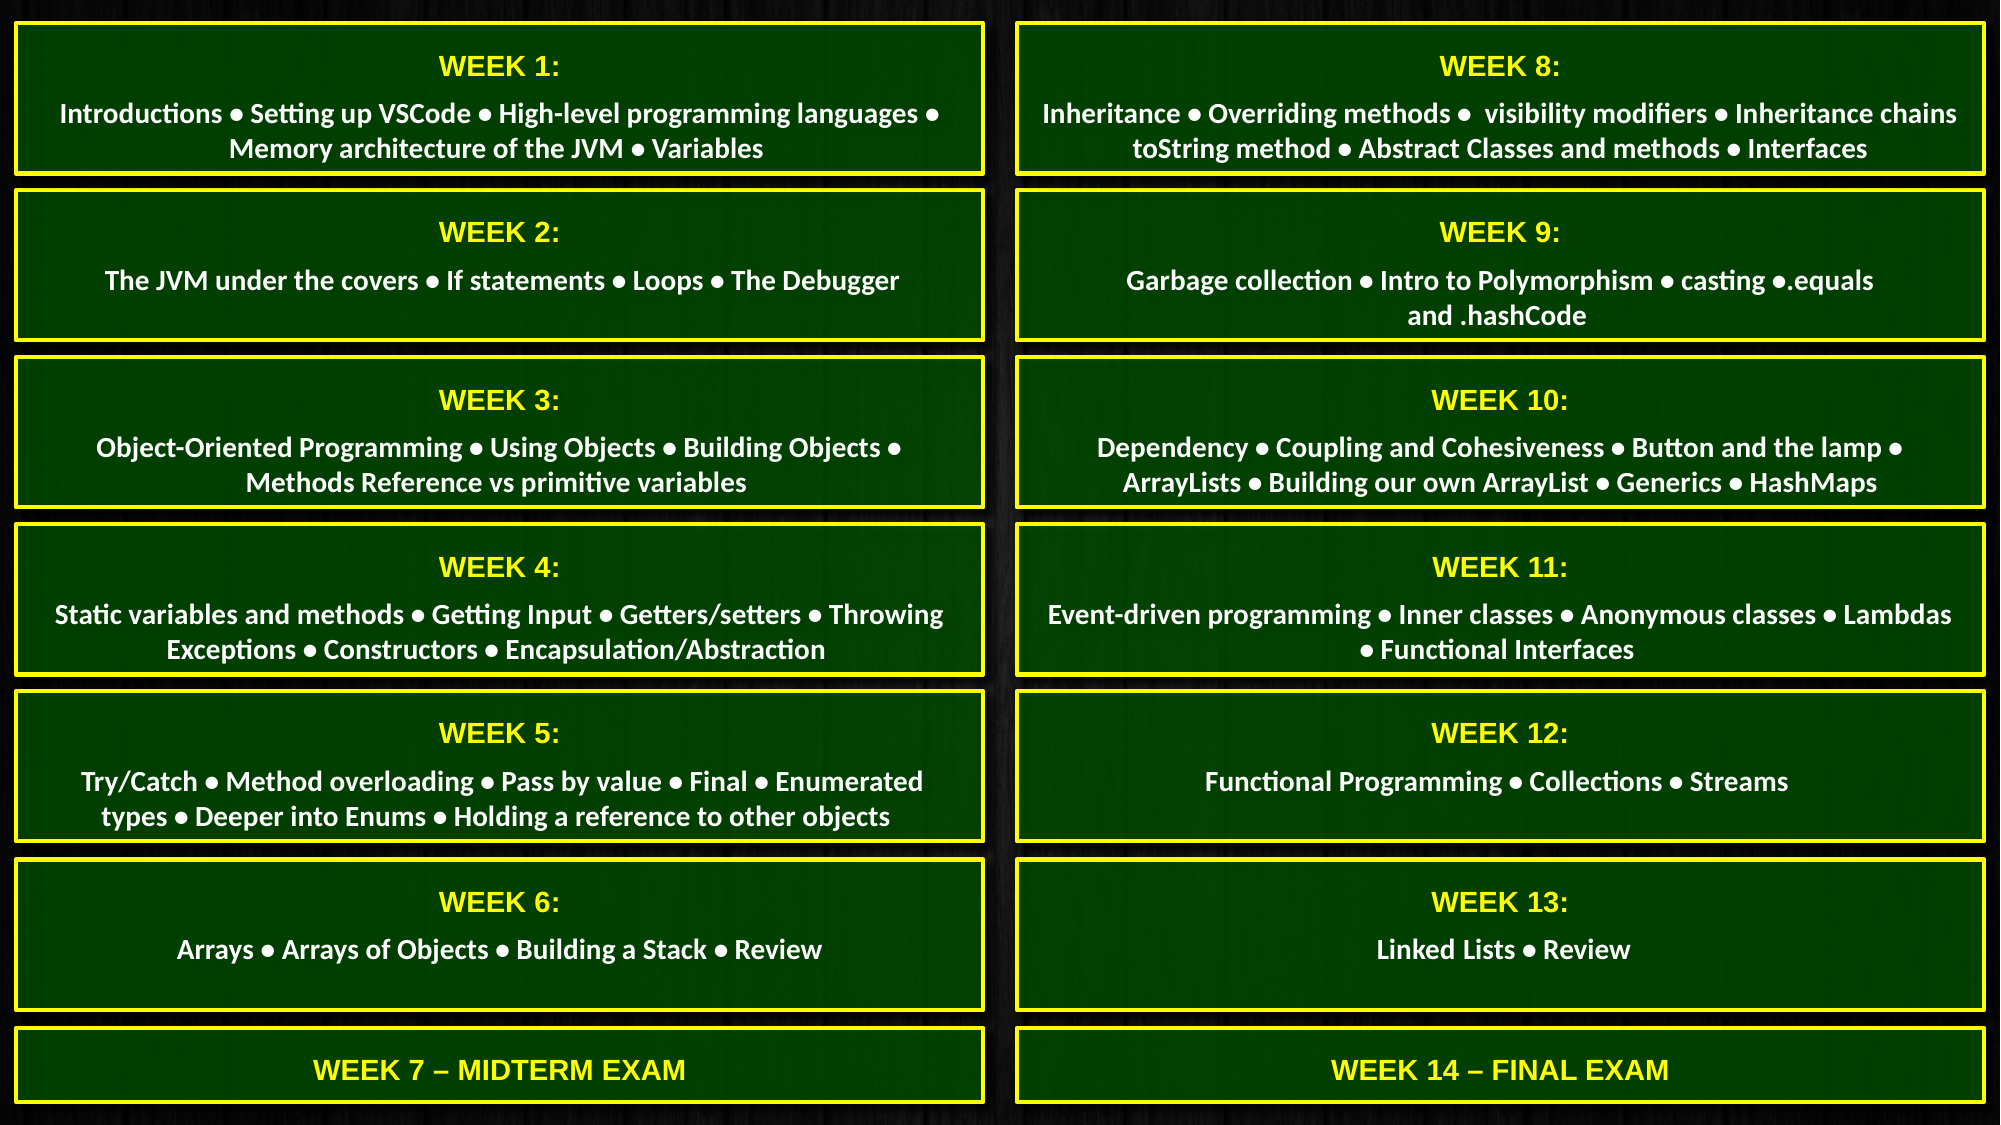

Week 1:
Introductions • Setting up VSCode • High-level programming languages • Memory architecture of the JVM • Variables

Week 8:
Inheritance • Overriding methods •  visibility modifiers • Inheritance chains toString method • Abstract Classes and methods • Interfaces

Week 2:
 The JVM under the covers • If statements • Loops • The Debugger

Week 9:
Garbage collection • Intro to Polymorphism • casting •.equals and .hashCode

Week 3:
Object-Oriented Programming • Using Objects • Building Objects • Methods Reference vs primitive variables

Week 10:
Dependency • Coupling and Cohesiveness • Button and the lamp • ArrayLists • Building our own ArrayList • Generics • HashMaps

Week 4:
Static variables and methods • Getting Input • Getters/setters • Throwing Exceptions • Constructors • Encapsulation/Abstraction

Week 11:
Event-driven programming • Inner classes • Anonymous classes • Lambdas • Functional Interfaces

Week 5:
 Try/Catch • Method overloading • Pass by value • Final • Enumerated types • Deeper into Enums • Holding a reference to other objects

Week 12:
Functional Programming • Collections • Streams

Week 6:
 Arrays • Arrays of Objects • Building a Stack • Review

Week 13:
 Linked Lists • Review

Week 7 – Midterm Exam

Week 14 – Final Exam